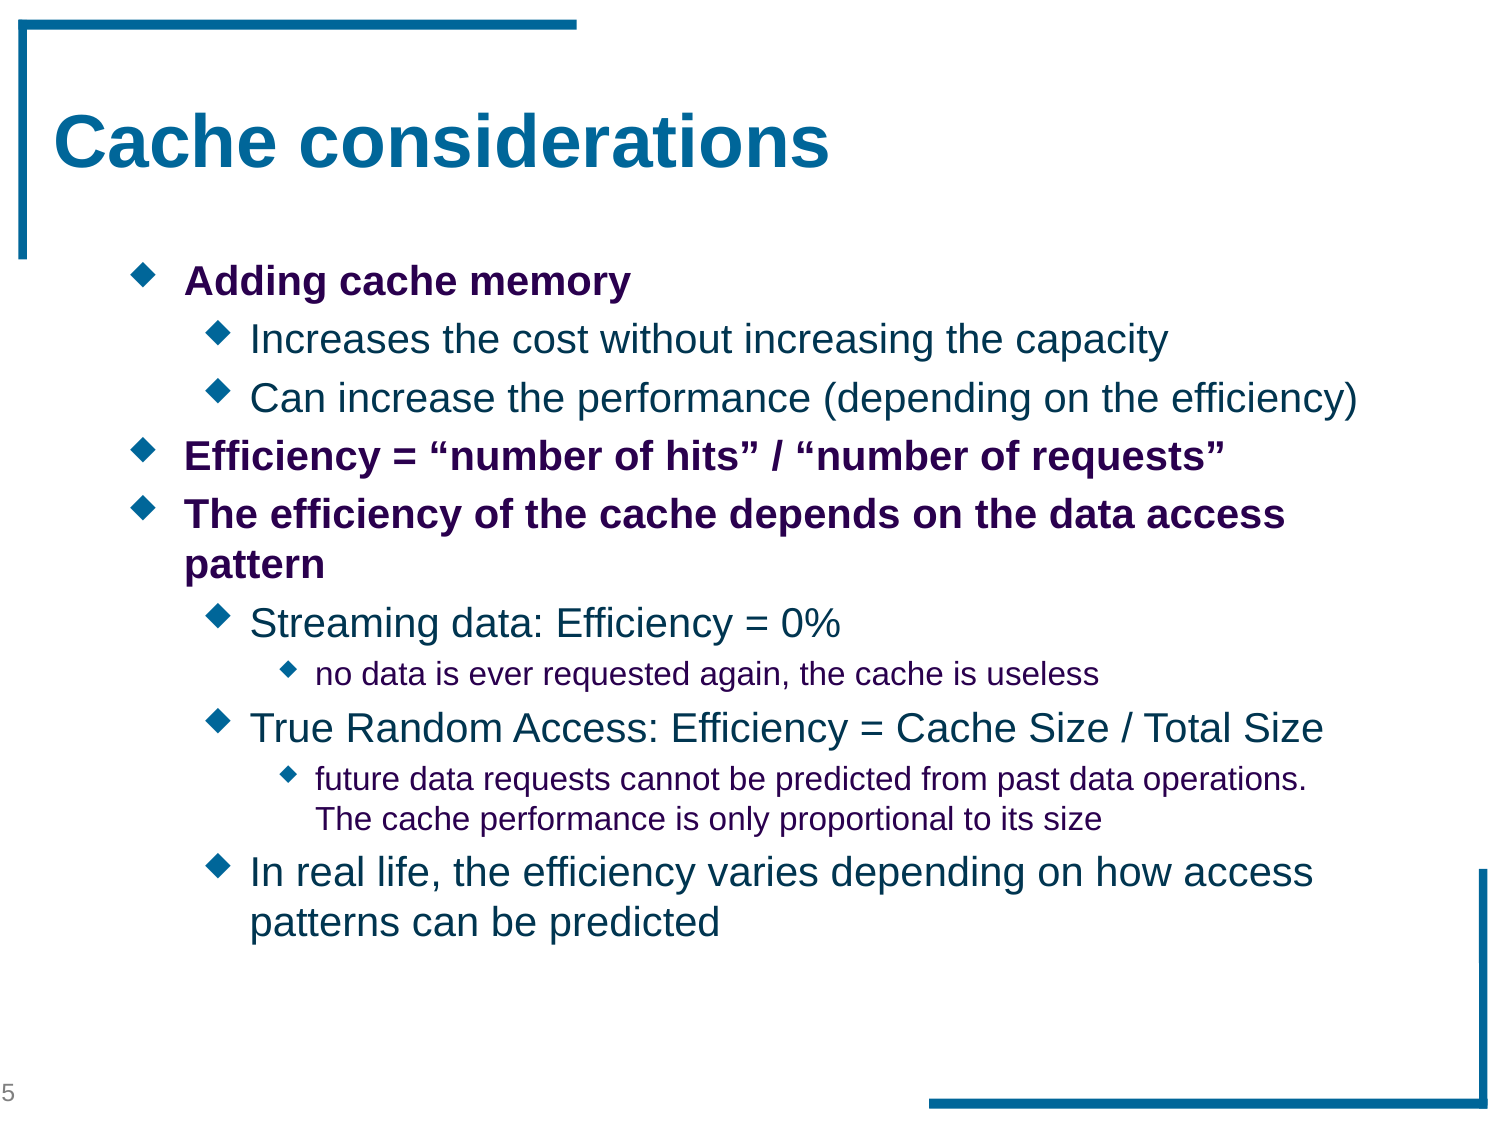

# Cache considerations
Adding cache memory
Increases the cost without increasing the capacity
Can increase the performance (depending on the efficiency)
Efficiency = “number of hits” / “number of requests”
The efficiency of the cache depends on the data access pattern
Streaming data: Efficiency = 0%
no data is ever requested again, the cache is useless
True Random Access: Efficiency = Cache Size / Total Size
future data requests cannot be predicted from past data operations. The cache performance is only proportional to its size
In real life, the efficiency varies depending on how access patterns can be predicted